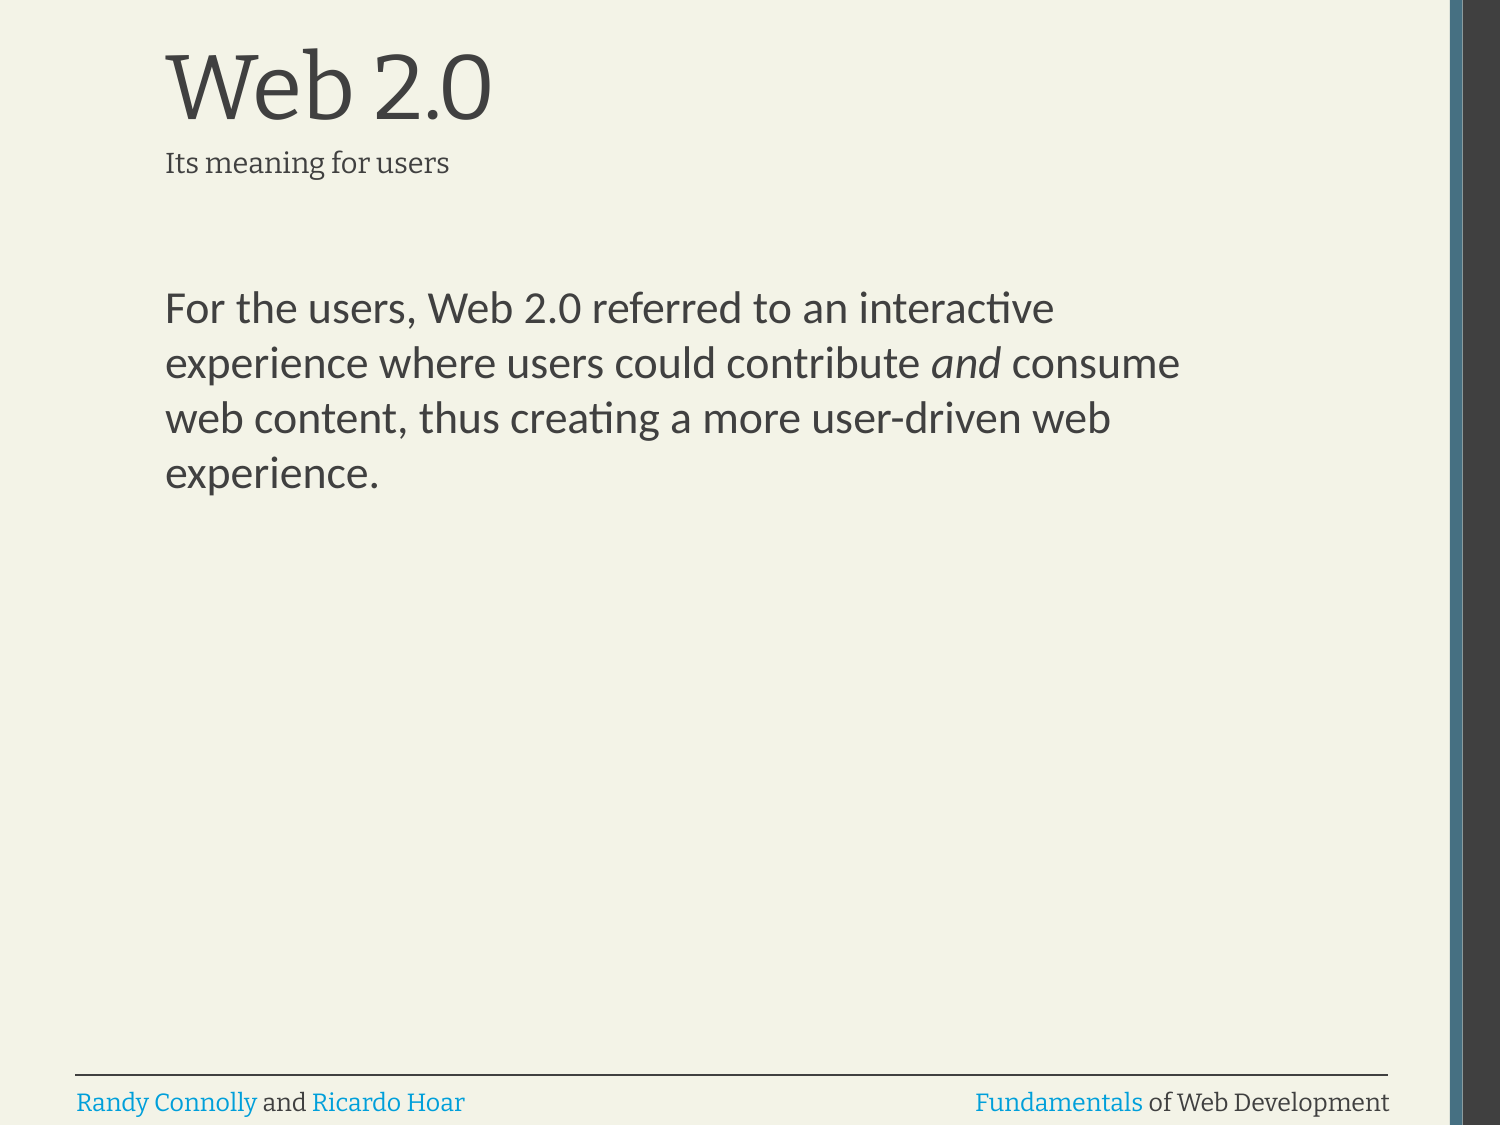

# Web 2.0
Its meaning for users
For the users, Web 2.0 referred to an interactive experience where users could contribute and consume web content, thus creating a more user-driven web experience.